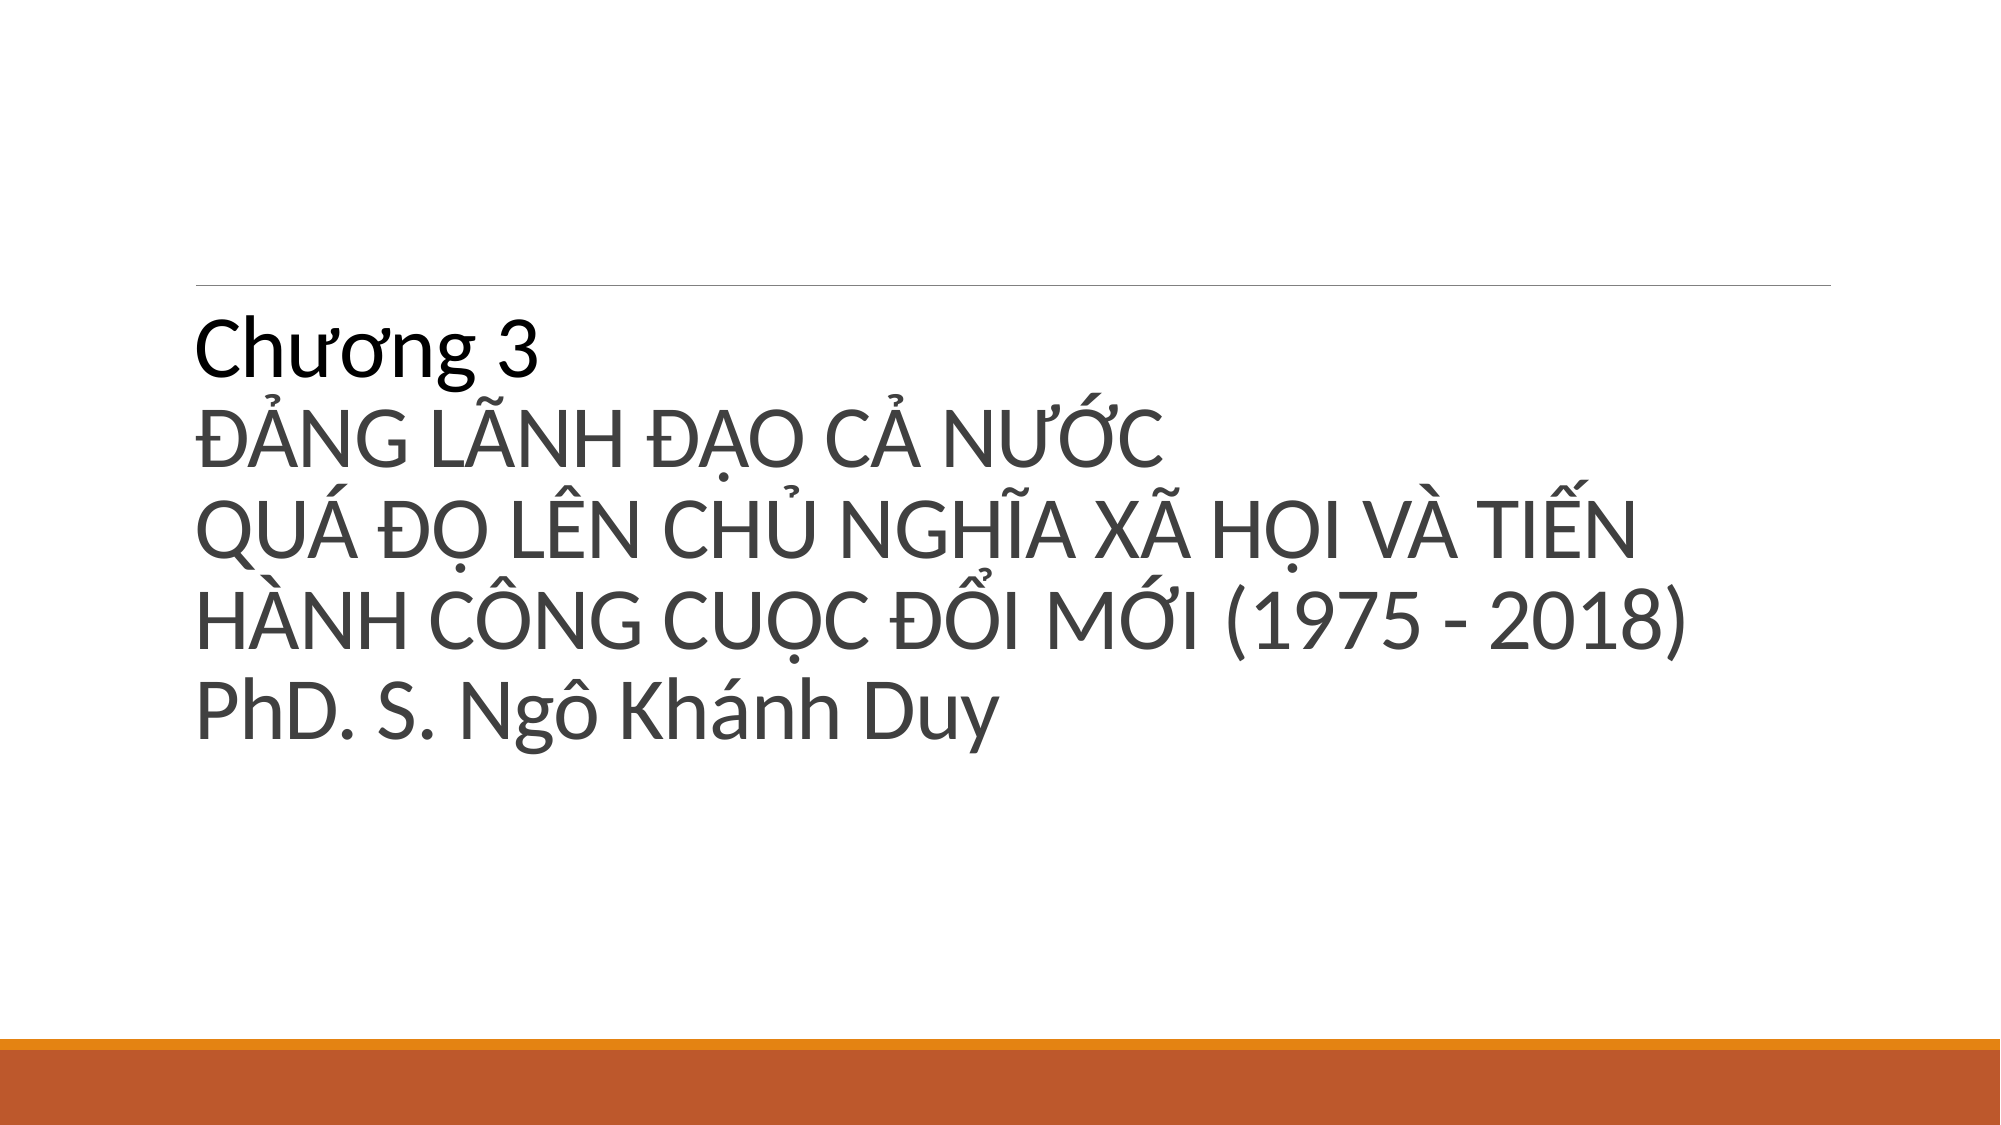

# Chương 3 ĐẢNG LÃNH ĐẠO CẢ NƯỚC QUÁ ĐỘ LÊN CHỦ NGHĨA XÃ HỘI VÀ TIẾN HÀNH CÔNG CUỘC ĐỔI MỚI (1975 - 2018) PhD. S. Ngô Khánh Duy